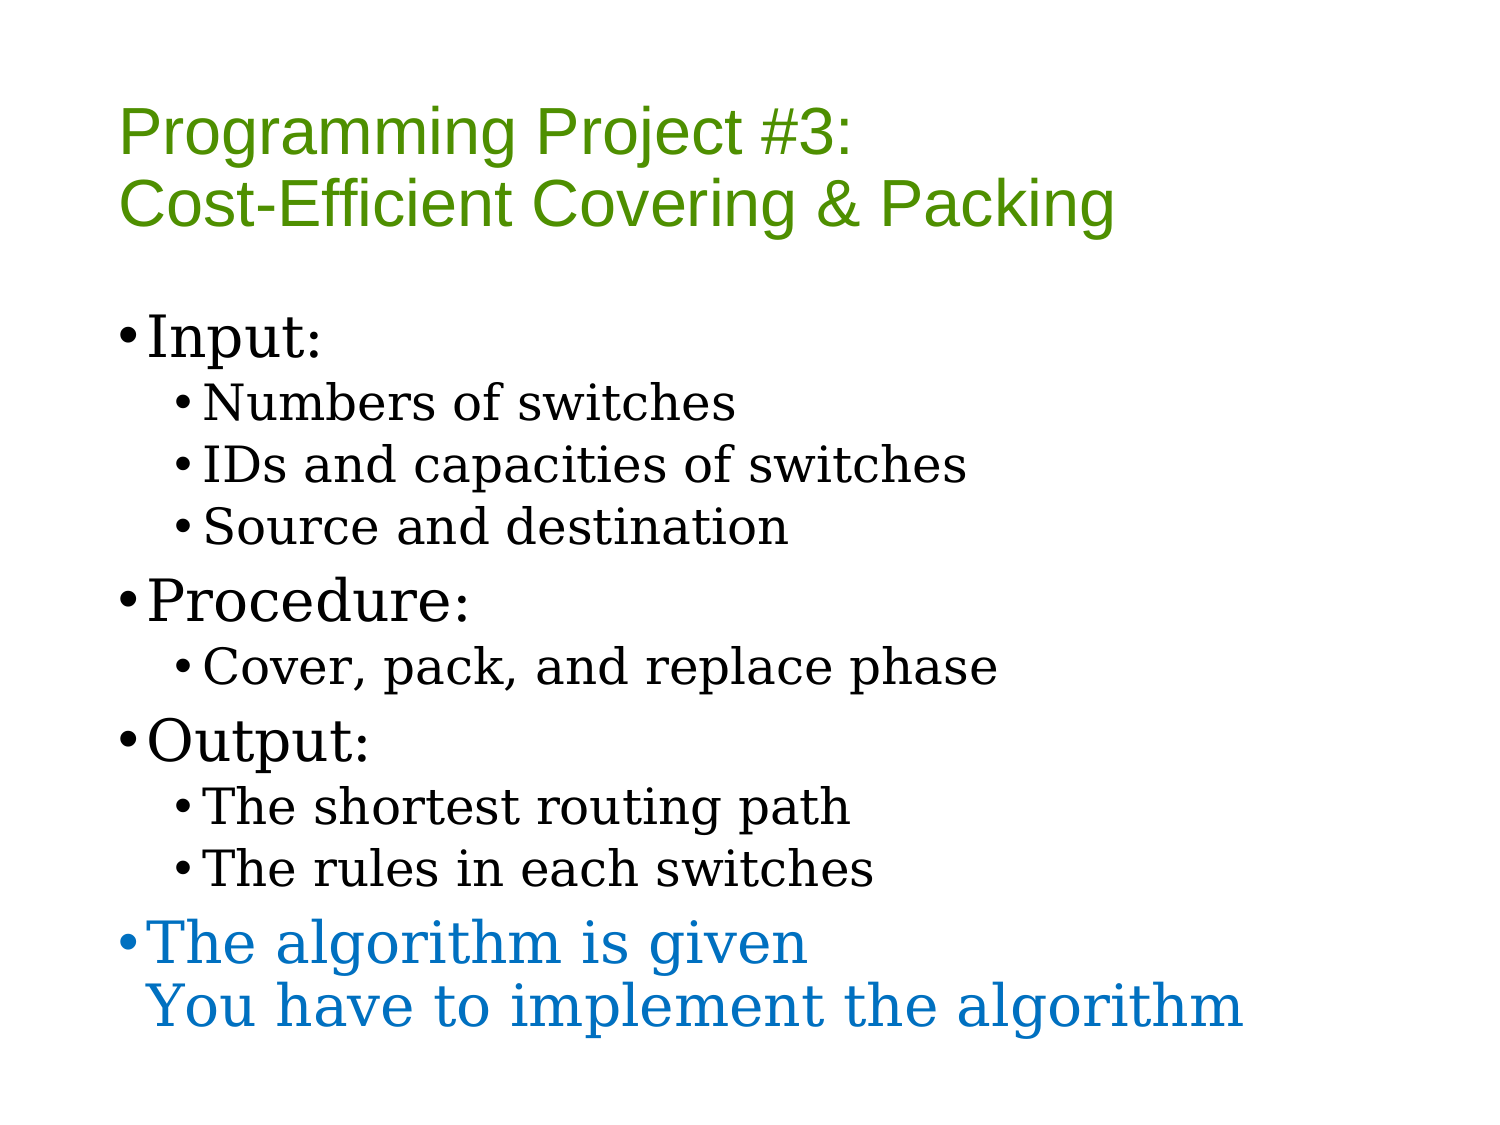

# Programming Project #3: Cost-Efficient Covering & Packing
Input:
Numbers of switches
IDs and capacities of switches
Source and destination
Procedure:
Cover, pack, and replace phase
Output:
The shortest routing path
The rules in each switches
The algorithm is given
You have to implement the algorithm